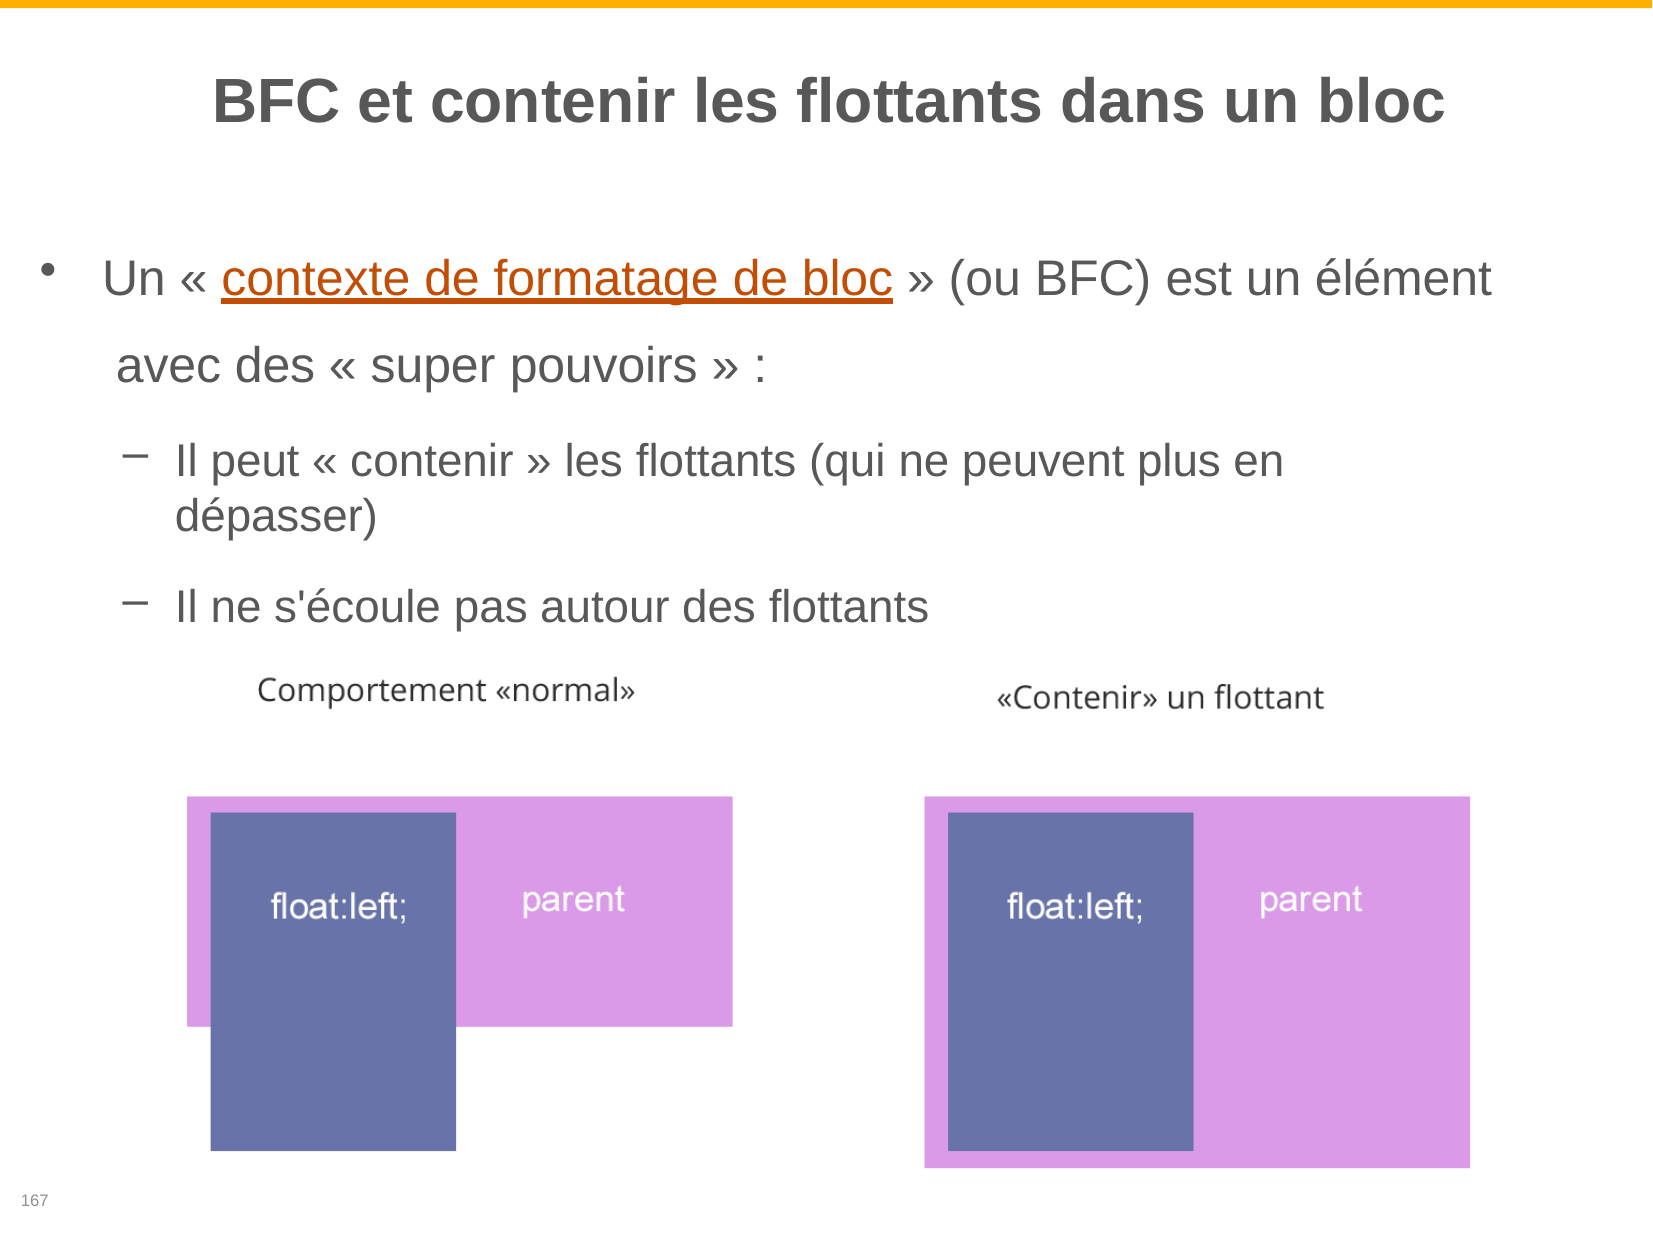

# BFC et contenir les flottants dans un bloc
Un « contexte de formatage de bloc » (ou BFC) est un élément  avec des « super pouvoirs » :
Il peut « contenir » les flottants (qui ne peuvent plus en dépasser)
Il ne s'écoule pas autour des flottants

167